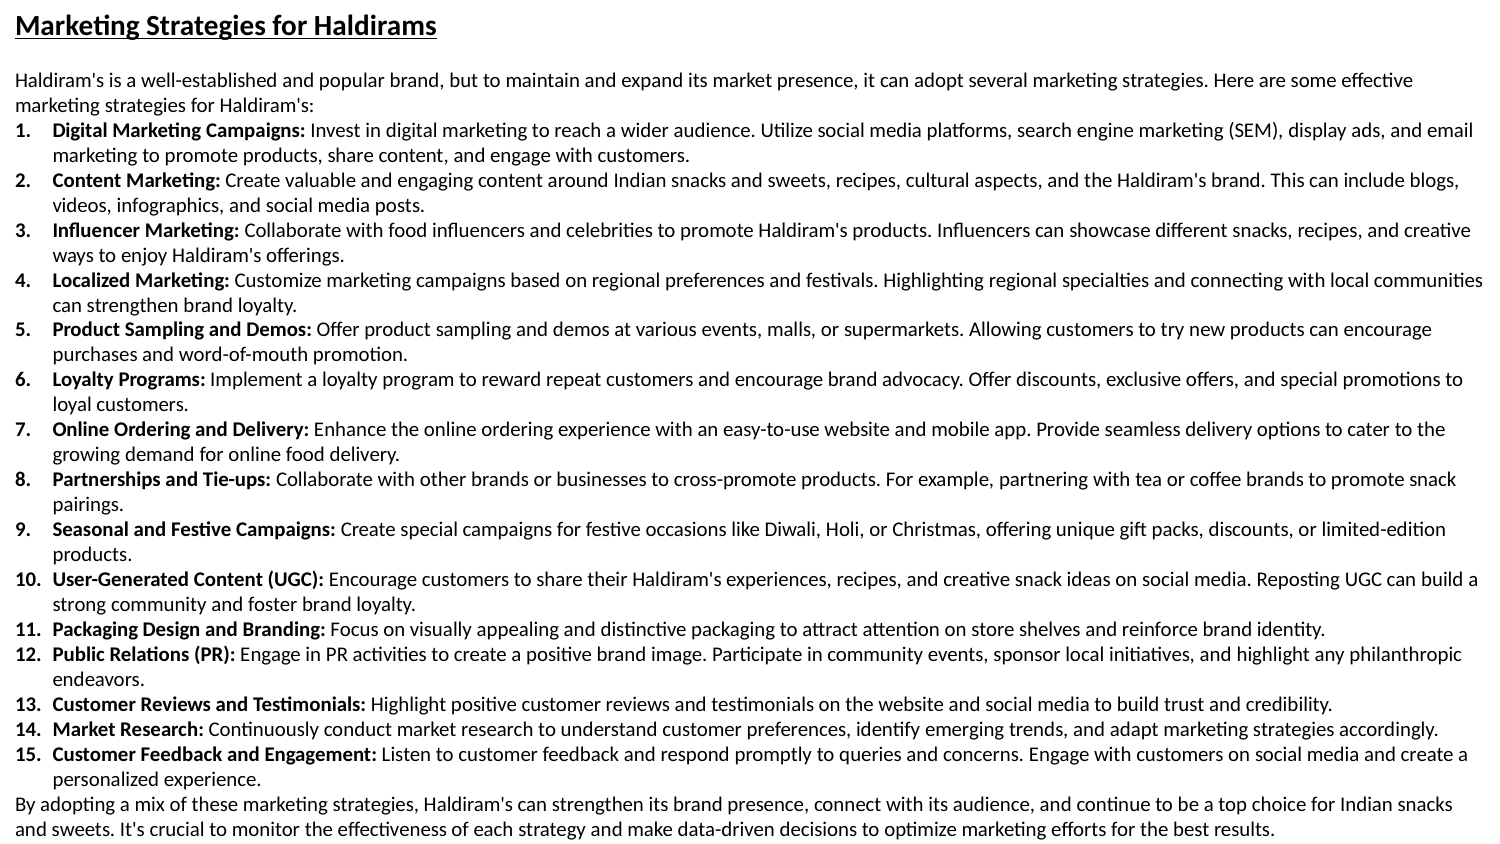

Marketing Strategies for Haldirams

Haldiram's is a well-established and popular brand, but to maintain and expand its market presence, it can adopt several marketing strategies. Here are some effective marketing strategies for Haldiram's:
Digital Marketing Campaigns: Invest in digital marketing to reach a wider audience. Utilize social media platforms, search engine marketing (SEM), display ads, and email marketing to promote products, share content, and engage with customers.
Content Marketing: Create valuable and engaging content around Indian snacks and sweets, recipes, cultural aspects, and the Haldiram's brand. This can include blogs, videos, infographics, and social media posts.
Influencer Marketing: Collaborate with food influencers and celebrities to promote Haldiram's products. Influencers can showcase different snacks, recipes, and creative ways to enjoy Haldiram's offerings.
Localized Marketing: Customize marketing campaigns based on regional preferences and festivals. Highlighting regional specialties and connecting with local communities can strengthen brand loyalty.
Product Sampling and Demos: Offer product sampling and demos at various events, malls, or supermarkets. Allowing customers to try new products can encourage purchases and word-of-mouth promotion.
Loyalty Programs: Implement a loyalty program to reward repeat customers and encourage brand advocacy. Offer discounts, exclusive offers, and special promotions to loyal customers.
Online Ordering and Delivery: Enhance the online ordering experience with an easy-to-use website and mobile app. Provide seamless delivery options to cater to the growing demand for online food delivery.
Partnerships and Tie-ups: Collaborate with other brands or businesses to cross-promote products. For example, partnering with tea or coffee brands to promote snack pairings.
Seasonal and Festive Campaigns: Create special campaigns for festive occasions like Diwali, Holi, or Christmas, offering unique gift packs, discounts, or limited-edition products.
User-Generated Content (UGC): Encourage customers to share their Haldiram's experiences, recipes, and creative snack ideas on social media. Reposting UGC can build a strong community and foster brand loyalty.
Packaging Design and Branding: Focus on visually appealing and distinctive packaging to attract attention on store shelves and reinforce brand identity.
Public Relations (PR): Engage in PR activities to create a positive brand image. Participate in community events, sponsor local initiatives, and highlight any philanthropic endeavors.
Customer Reviews and Testimonials: Highlight positive customer reviews and testimonials on the website and social media to build trust and credibility.
Market Research: Continuously conduct market research to understand customer preferences, identify emerging trends, and adapt marketing strategies accordingly.
Customer Feedback and Engagement: Listen to customer feedback and respond promptly to queries and concerns. Engage with customers on social media and create a personalized experience.
By adopting a mix of these marketing strategies, Haldiram's can strengthen its brand presence, connect with its audience, and continue to be a top choice for Indian snacks and sweets. It's crucial to monitor the effectiveness of each strategy and make data-driven decisions to optimize marketing efforts for the best results.